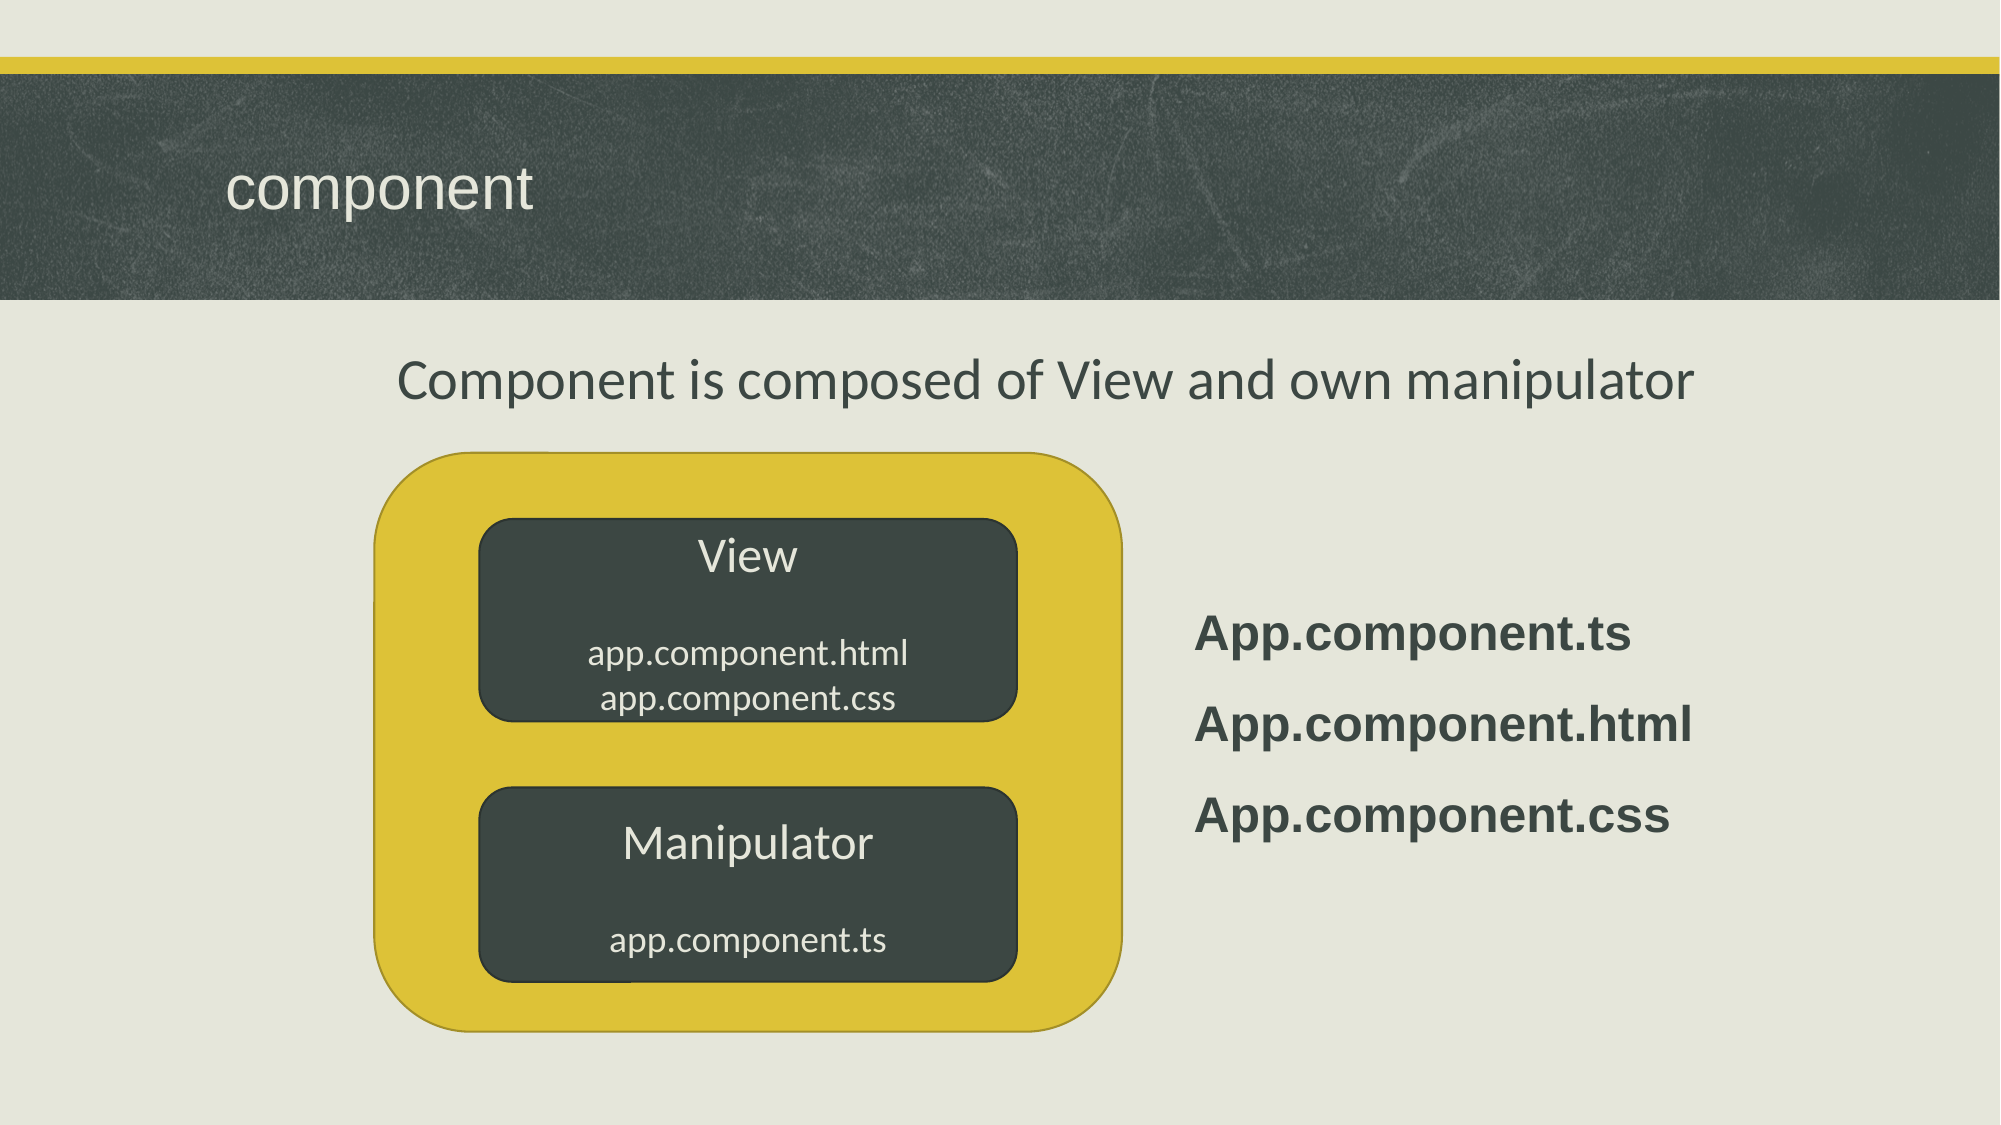

# component
Component is composed of View and own manipulator

View

app.component.html
app.component.css
Manipulator

app.component.ts
App.component.ts
App.component.html
App.component.css